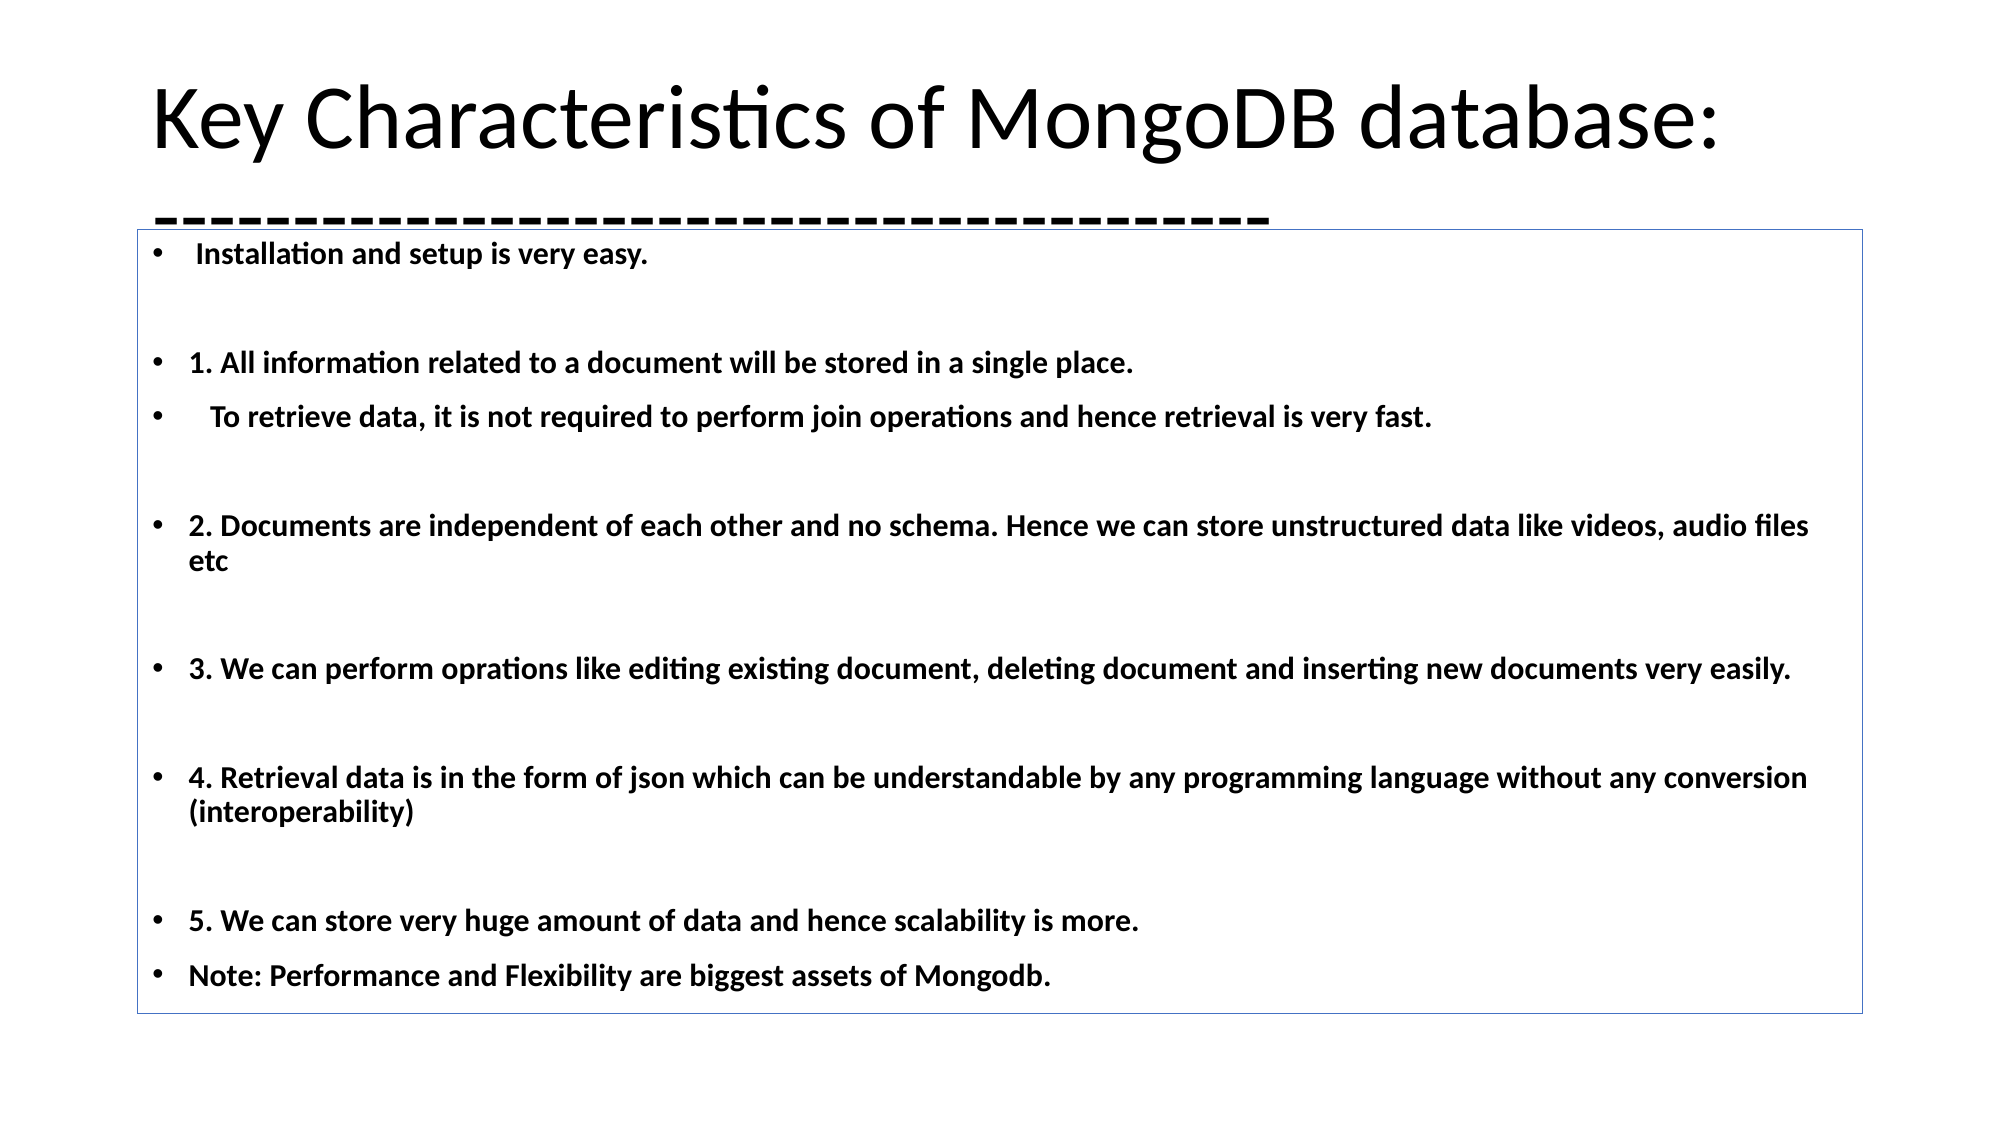

# Key Characteristics of MongoDB database: ----------------------------------------
 Installation and setup is very easy.

1. All information related to a document will be stored in a single place.
   To retrieve data, it is not required to perform join operations and hence retrieval is very fast.

2. Documents are independent of each other and no schema. Hence we can store unstructured data like videos, audio files etc

3. We can perform oprations like editing existing document, deleting document and inserting new documents very easily.

4. Retrieval data is in the form of json which can be understandable by any programming language without any conversion (interoperability)

5. We can store very huge amount of data and hence scalability is more.
Note: Performance and Flexibility are biggest assets of Mongodb.